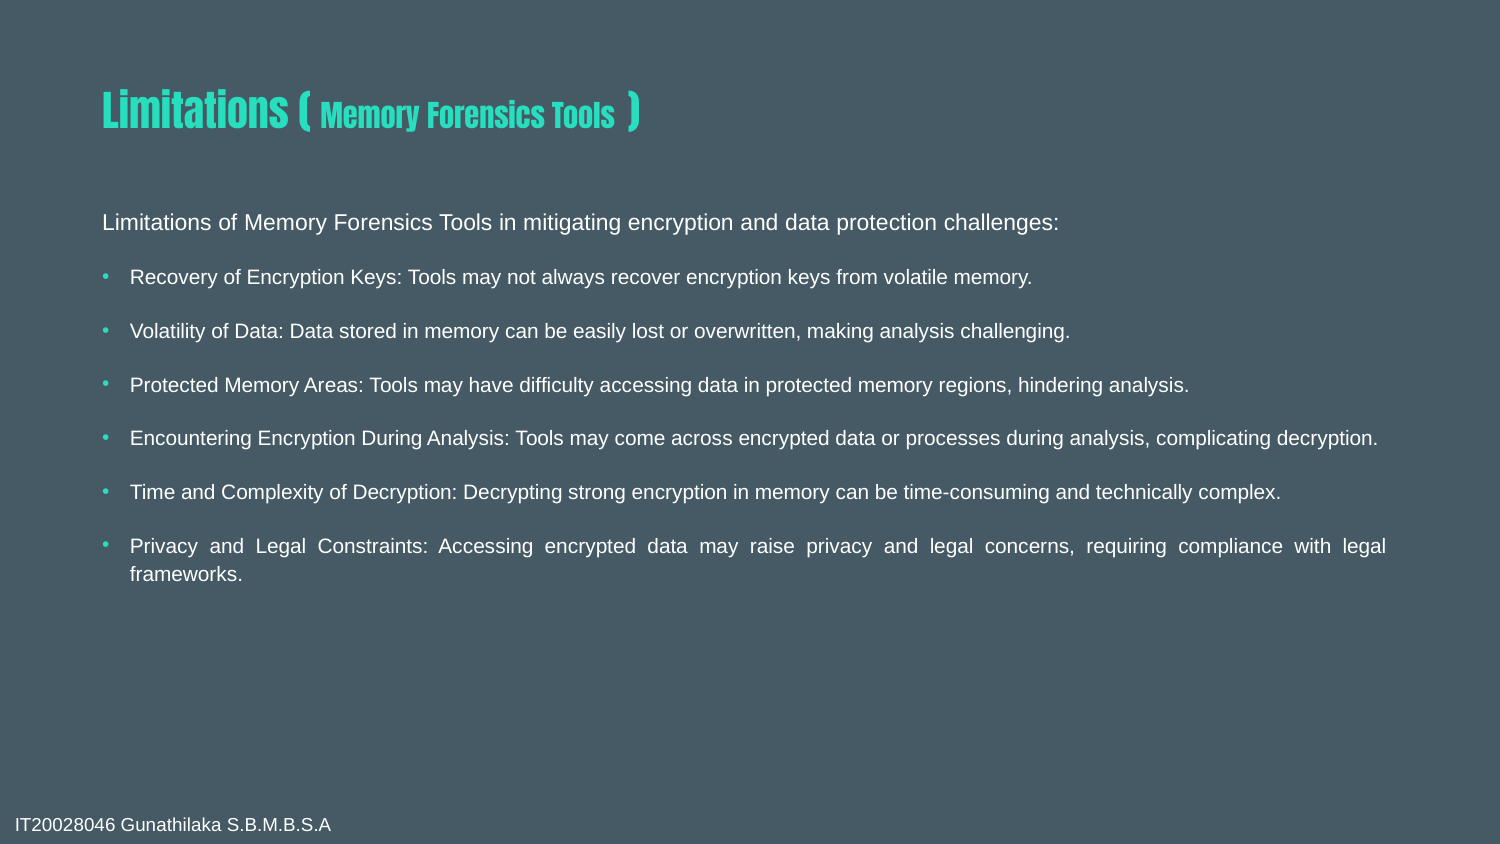

# Limitations ( Memory Forensics Tools  )
Limitations of Memory Forensics Tools in mitigating encryption and data protection challenges:
Recovery of Encryption Keys: Tools may not always recover encryption keys from volatile memory.
Volatility of Data: Data stored in memory can be easily lost or overwritten, making analysis challenging.
Protected Memory Areas: Tools may have difficulty accessing data in protected memory regions, hindering analysis.
Encountering Encryption During Analysis: Tools may come across encrypted data or processes during analysis, complicating decryption.
Time and Complexity of Decryption: Decrypting strong encryption in memory can be time-consuming and technically complex.
Privacy and Legal Constraints: Accessing encrypted data may raise privacy and legal concerns, requiring compliance with legal frameworks.
IT20028046 Gunathilaka S.B.M.B.S.A